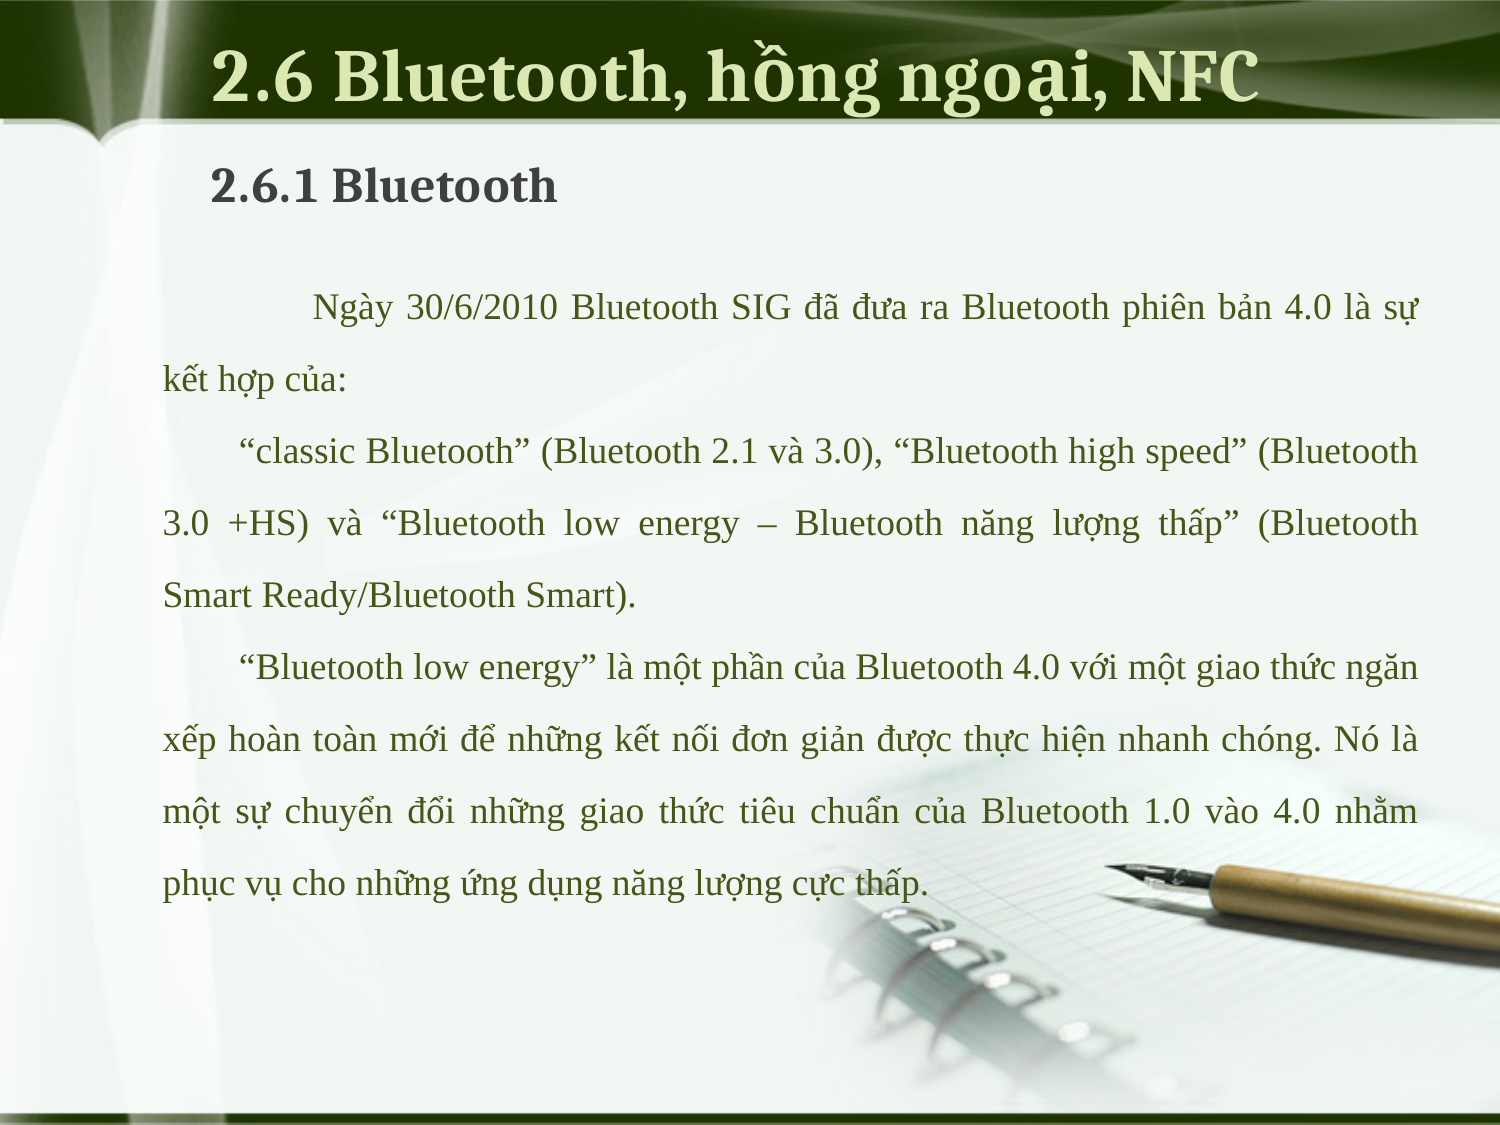

# 2.6 Bluetooth, hồng ngoại, NFC
2.6.1 Bluetooth
	Ngày 30/6/2010 Bluetooth SIG đã đưa ra Bluetooth phiên bản 4.0 là sự kết hợp của:
“classic Bluetooth” (Bluetooth 2.1 và 3.0), “Bluetooth high speed” (Bluetooth 3.0 +HS) và “Bluetooth low energy – Bluetooth năng lượng thấp” (Bluetooth Smart Ready/Bluetooth Smart).
“Bluetooth low energy” là một phần của Bluetooth 4.0 với một giao thức ngăn xếp hoàn toàn mới để những kết nối đơn giản được thực hiện nhanh chóng. Nó là một sự chuyển đổi những giao thức tiêu chuẩn của Bluetooth 1.0 vào 4.0 nhằm phục vụ cho những ứng dụng năng lượng cực thấp.